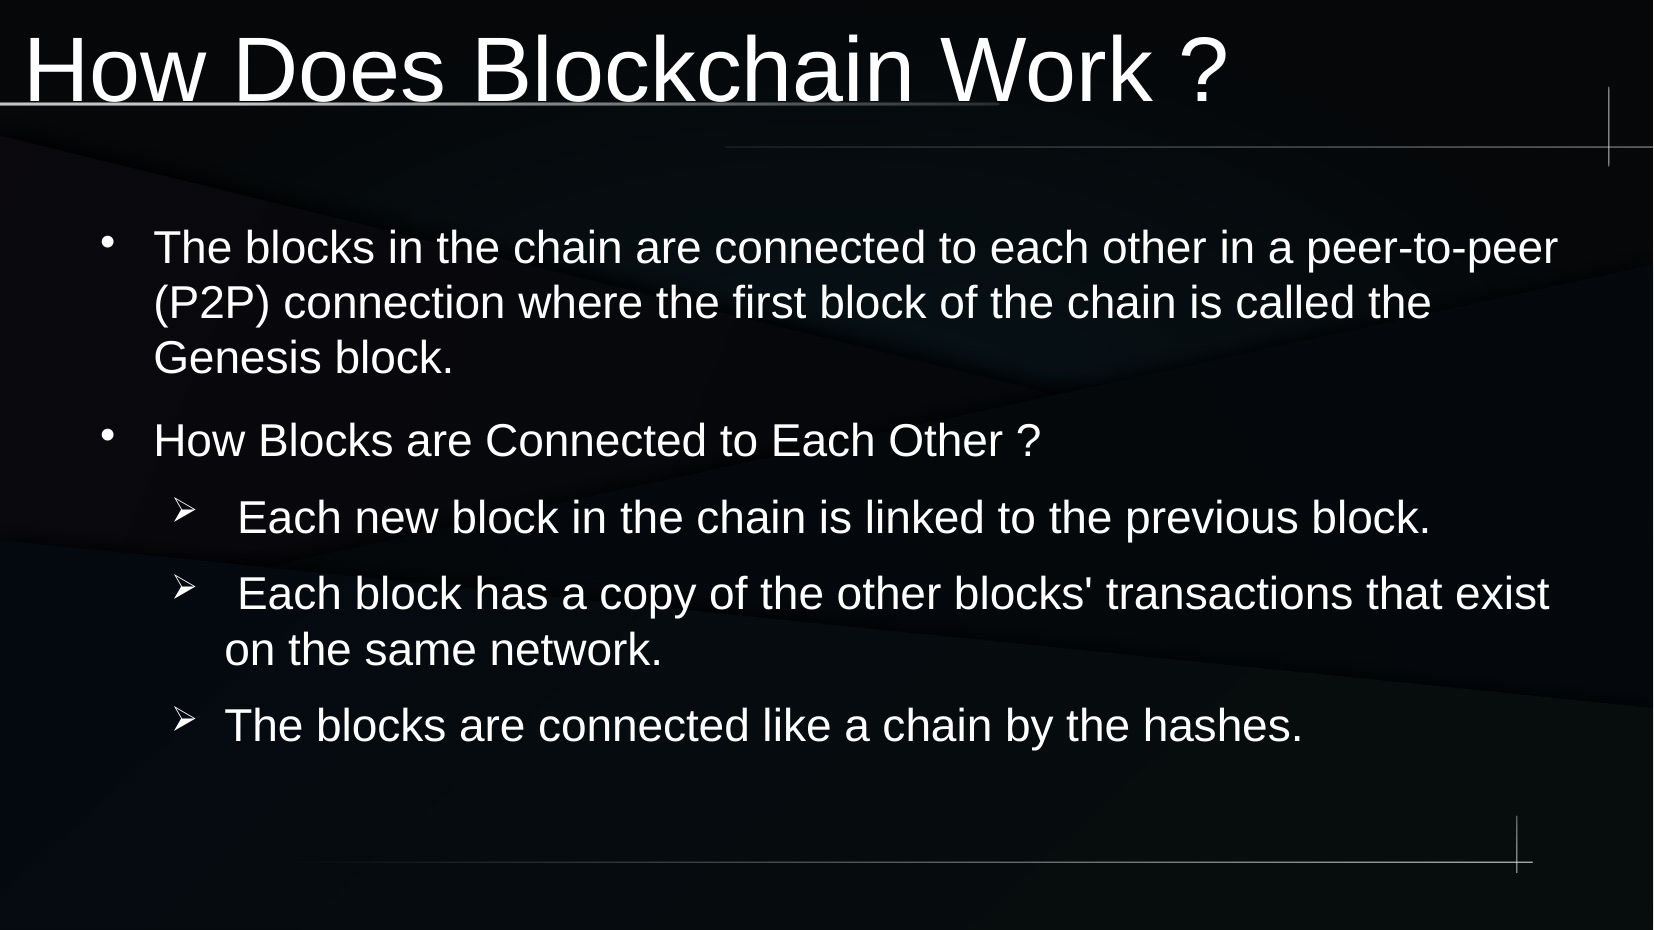

# How Does Blockchain Work ?
The blocks in the chain are connected to each other in a peer-to-peer (P2P) connection where the first block of the chain is called the Genesis block.
How Blocks are Connected to Each Other ?
 Each new block in the chain is linked to the previous block.
 Each block has a copy of the other blocks' transactions that exist on the same network.
The blocks are connected like a chain by the hashes.